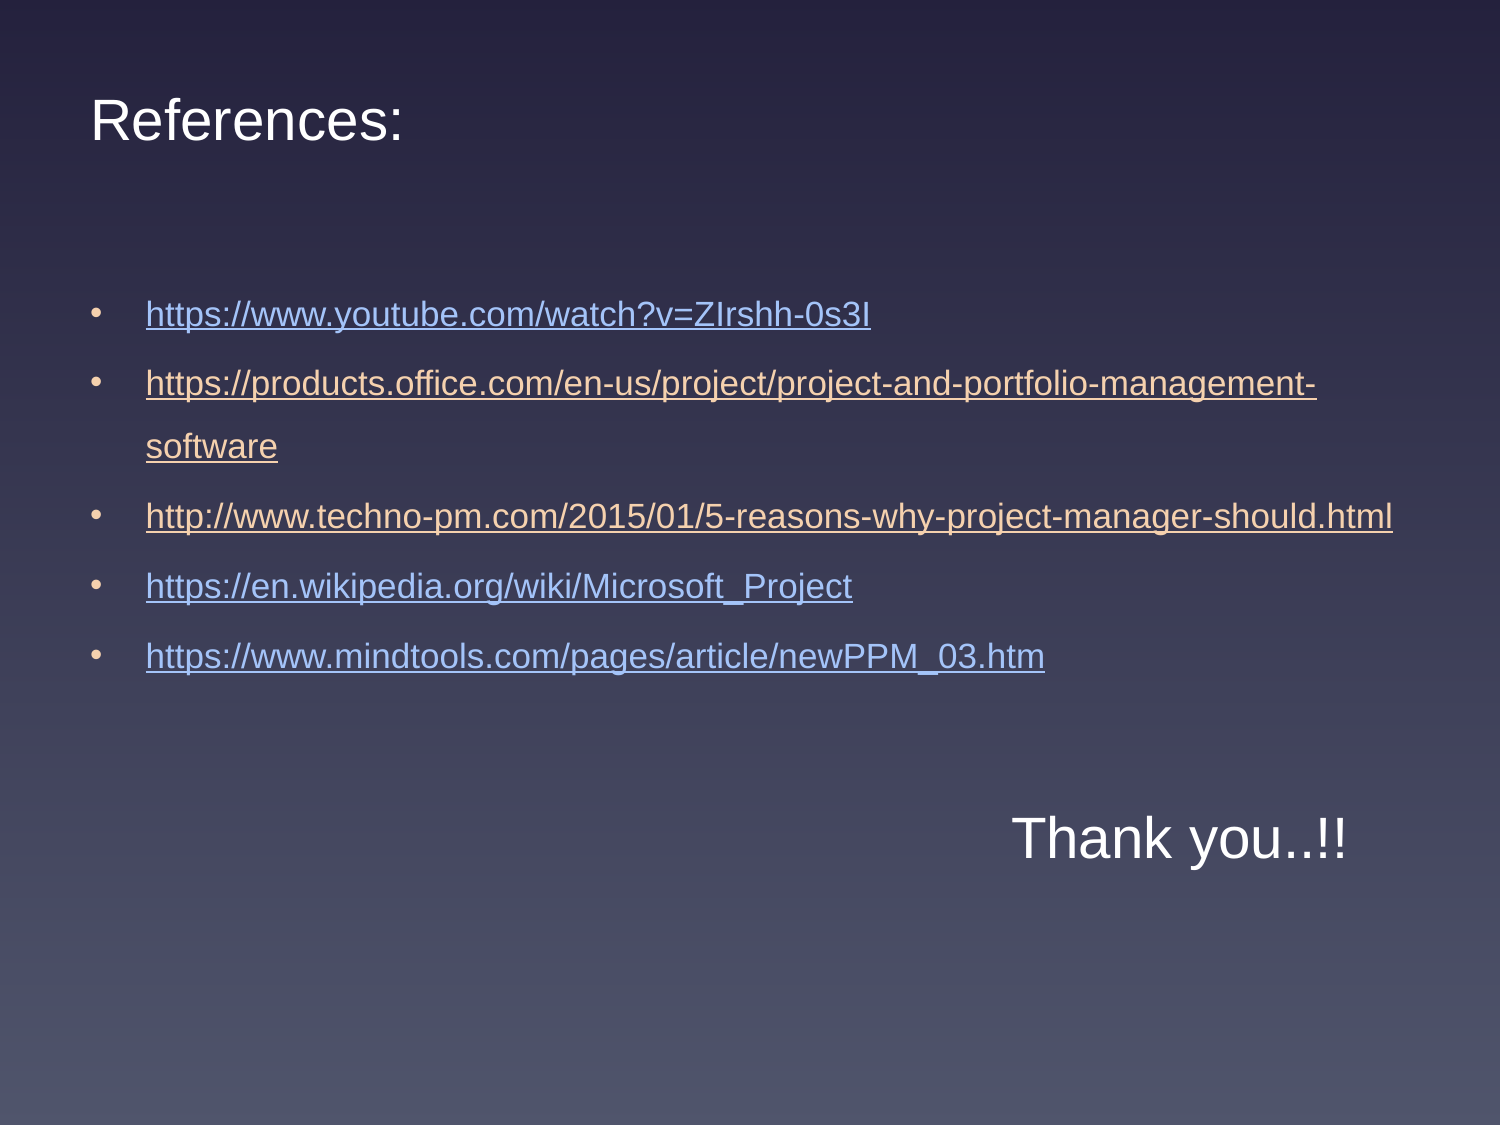

# References:
https://www.youtube.com/watch?v=ZIrshh-0s3I
https://products.office.com/en-us/project/project-and-portfolio-management-software
http://www.techno-pm.com/2015/01/5-reasons-why-project-manager-should.html
https://en.wikipedia.org/wiki/Microsoft_Project
https://www.mindtools.com/pages/article/newPPM_03.htm

Thank you..!!